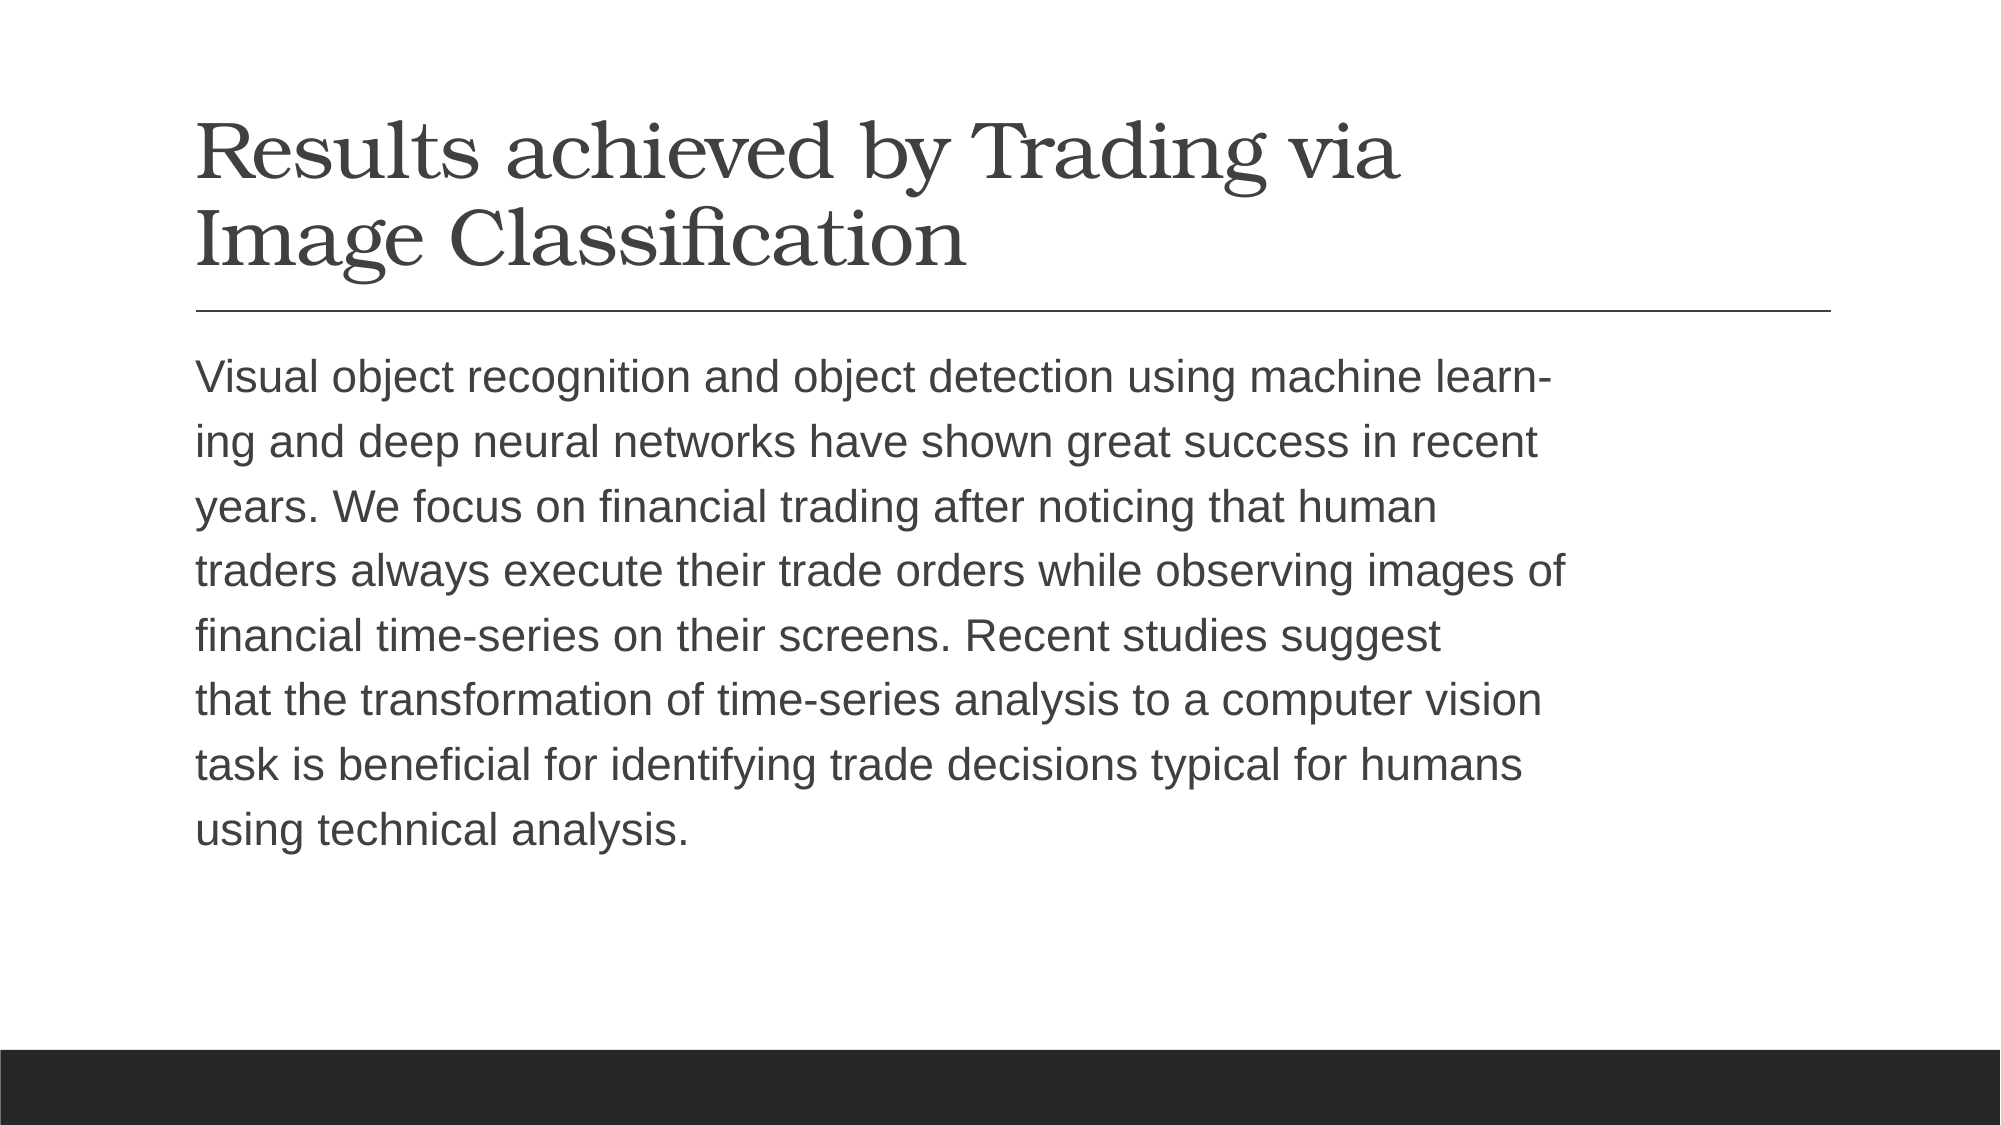

# Results achieved by Trading via Image Classification
Visual object recognition and object detection using machine learn-
ing and deep neural networks have shown great success in recent
years. We focus on financial trading after noticing that human
traders always execute their trade orders while observing images of
financial time-series on their screens. Recent studies suggest
that the transformation of time-series analysis to a computer vision
task is beneficial for identifying trade decisions typical for humans
using technical analysis.